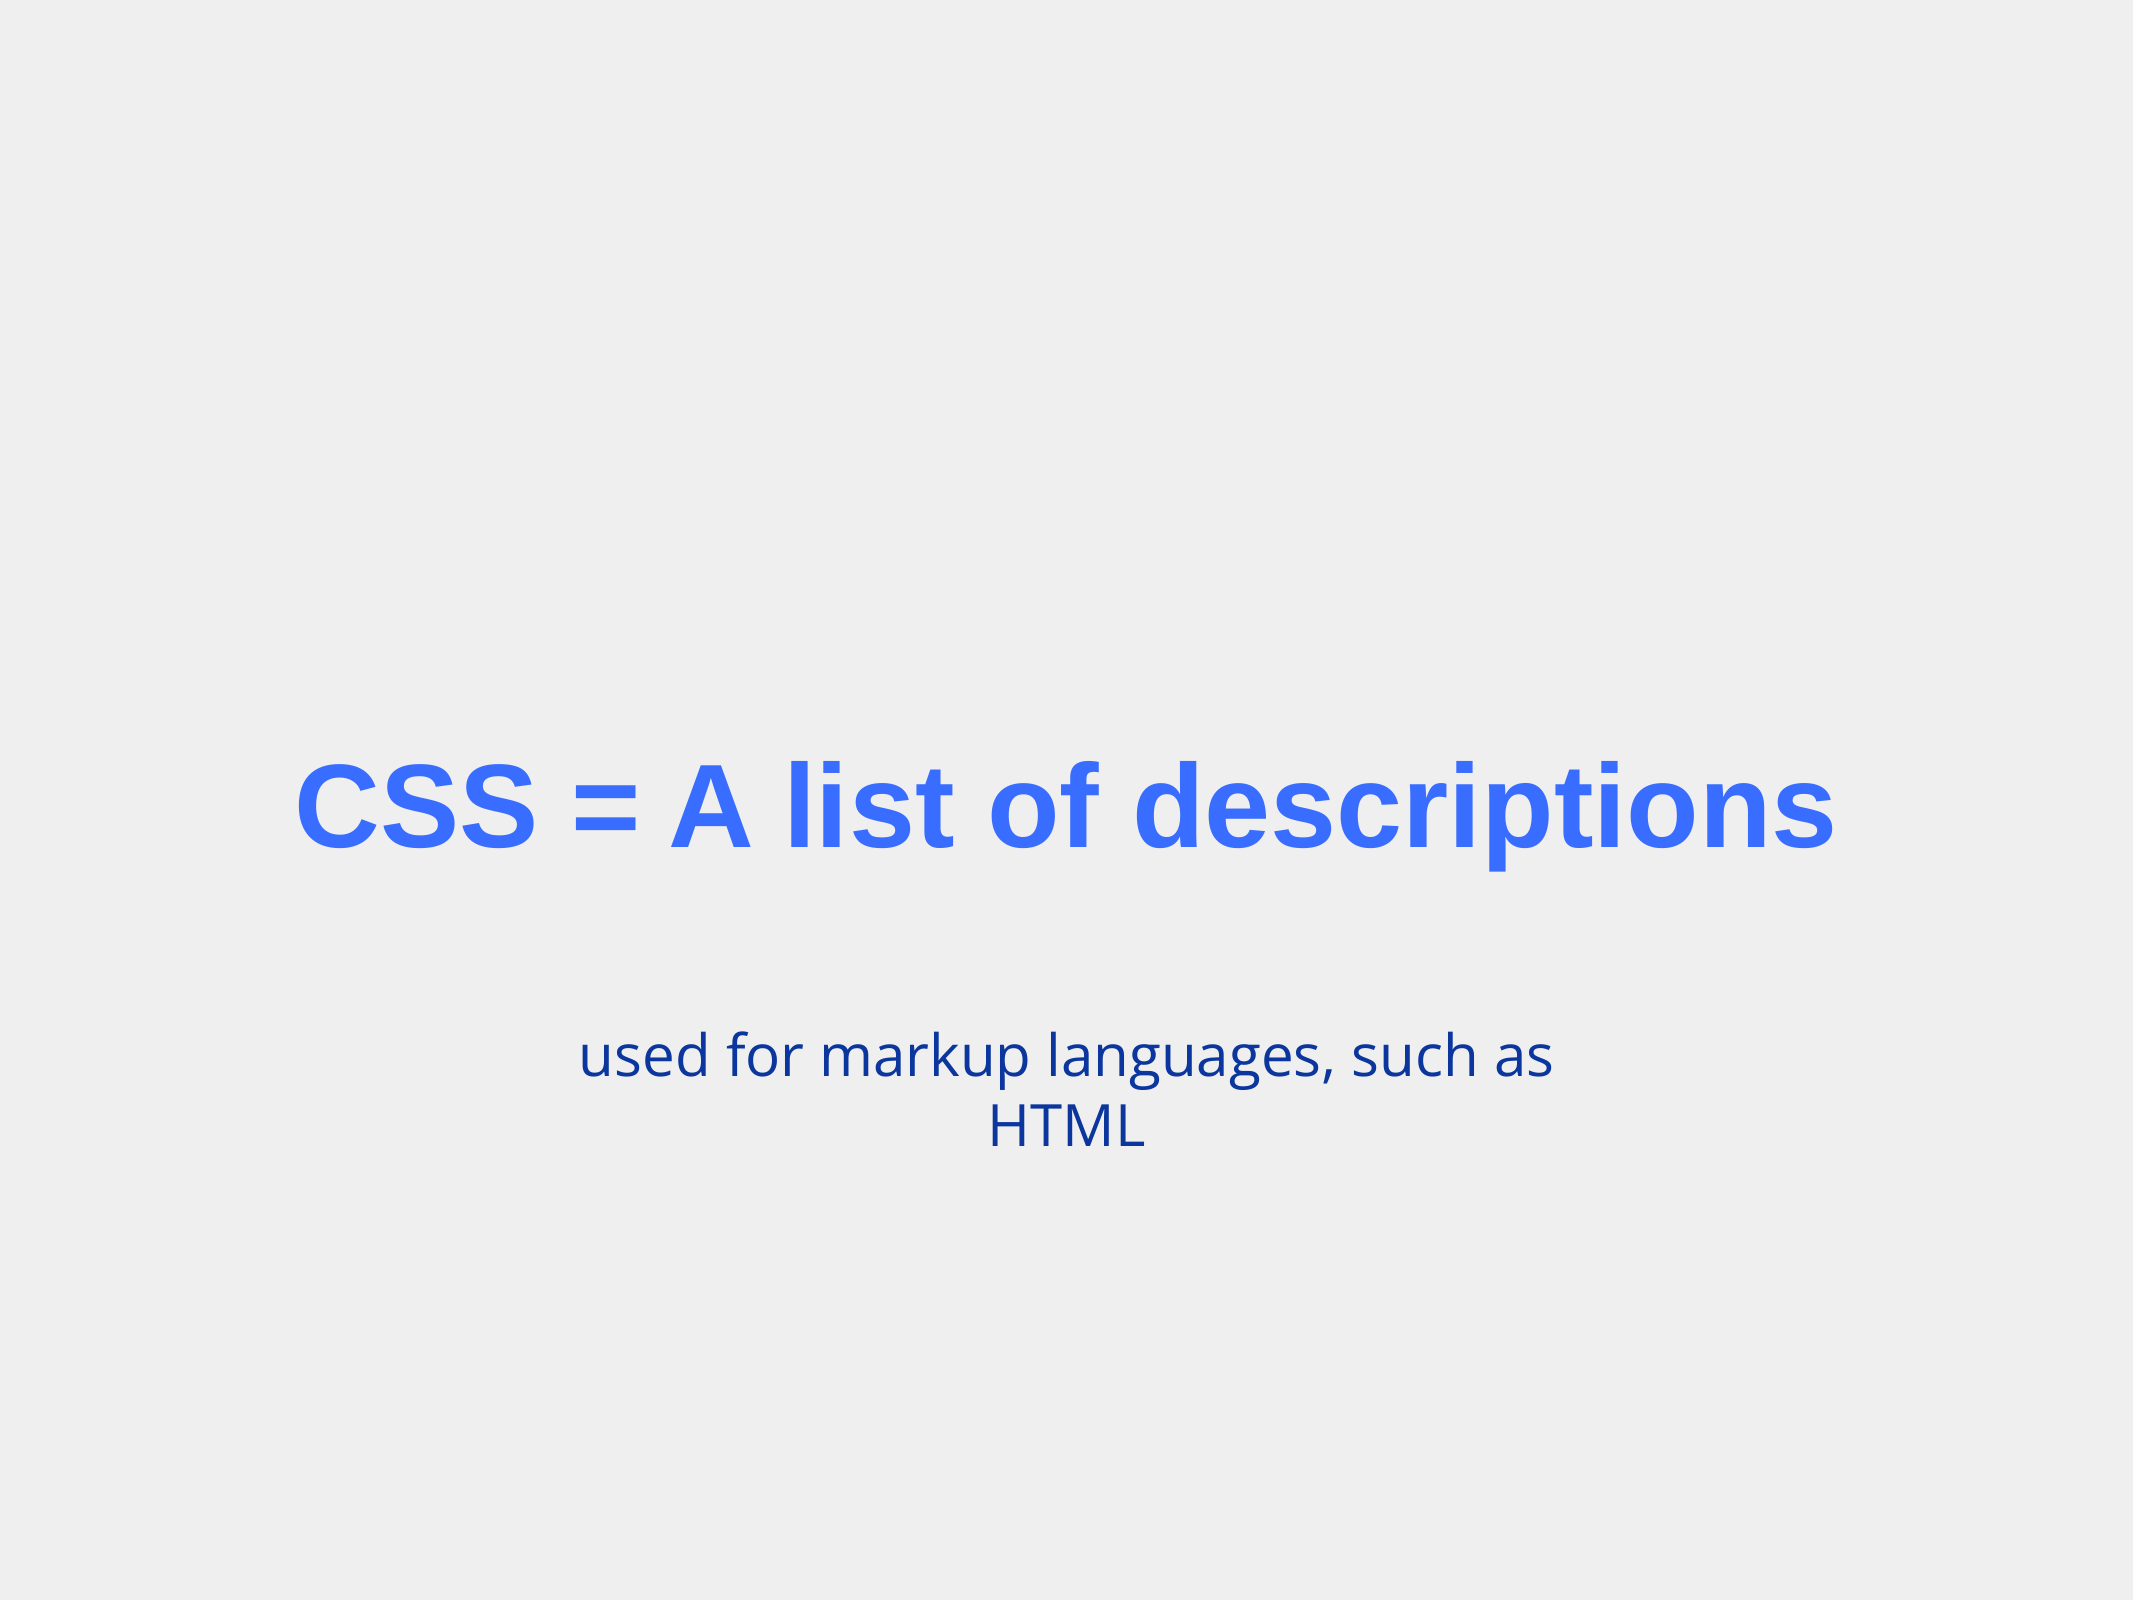

# CSS = A list of descriptions
used for markup languages, such as HTML